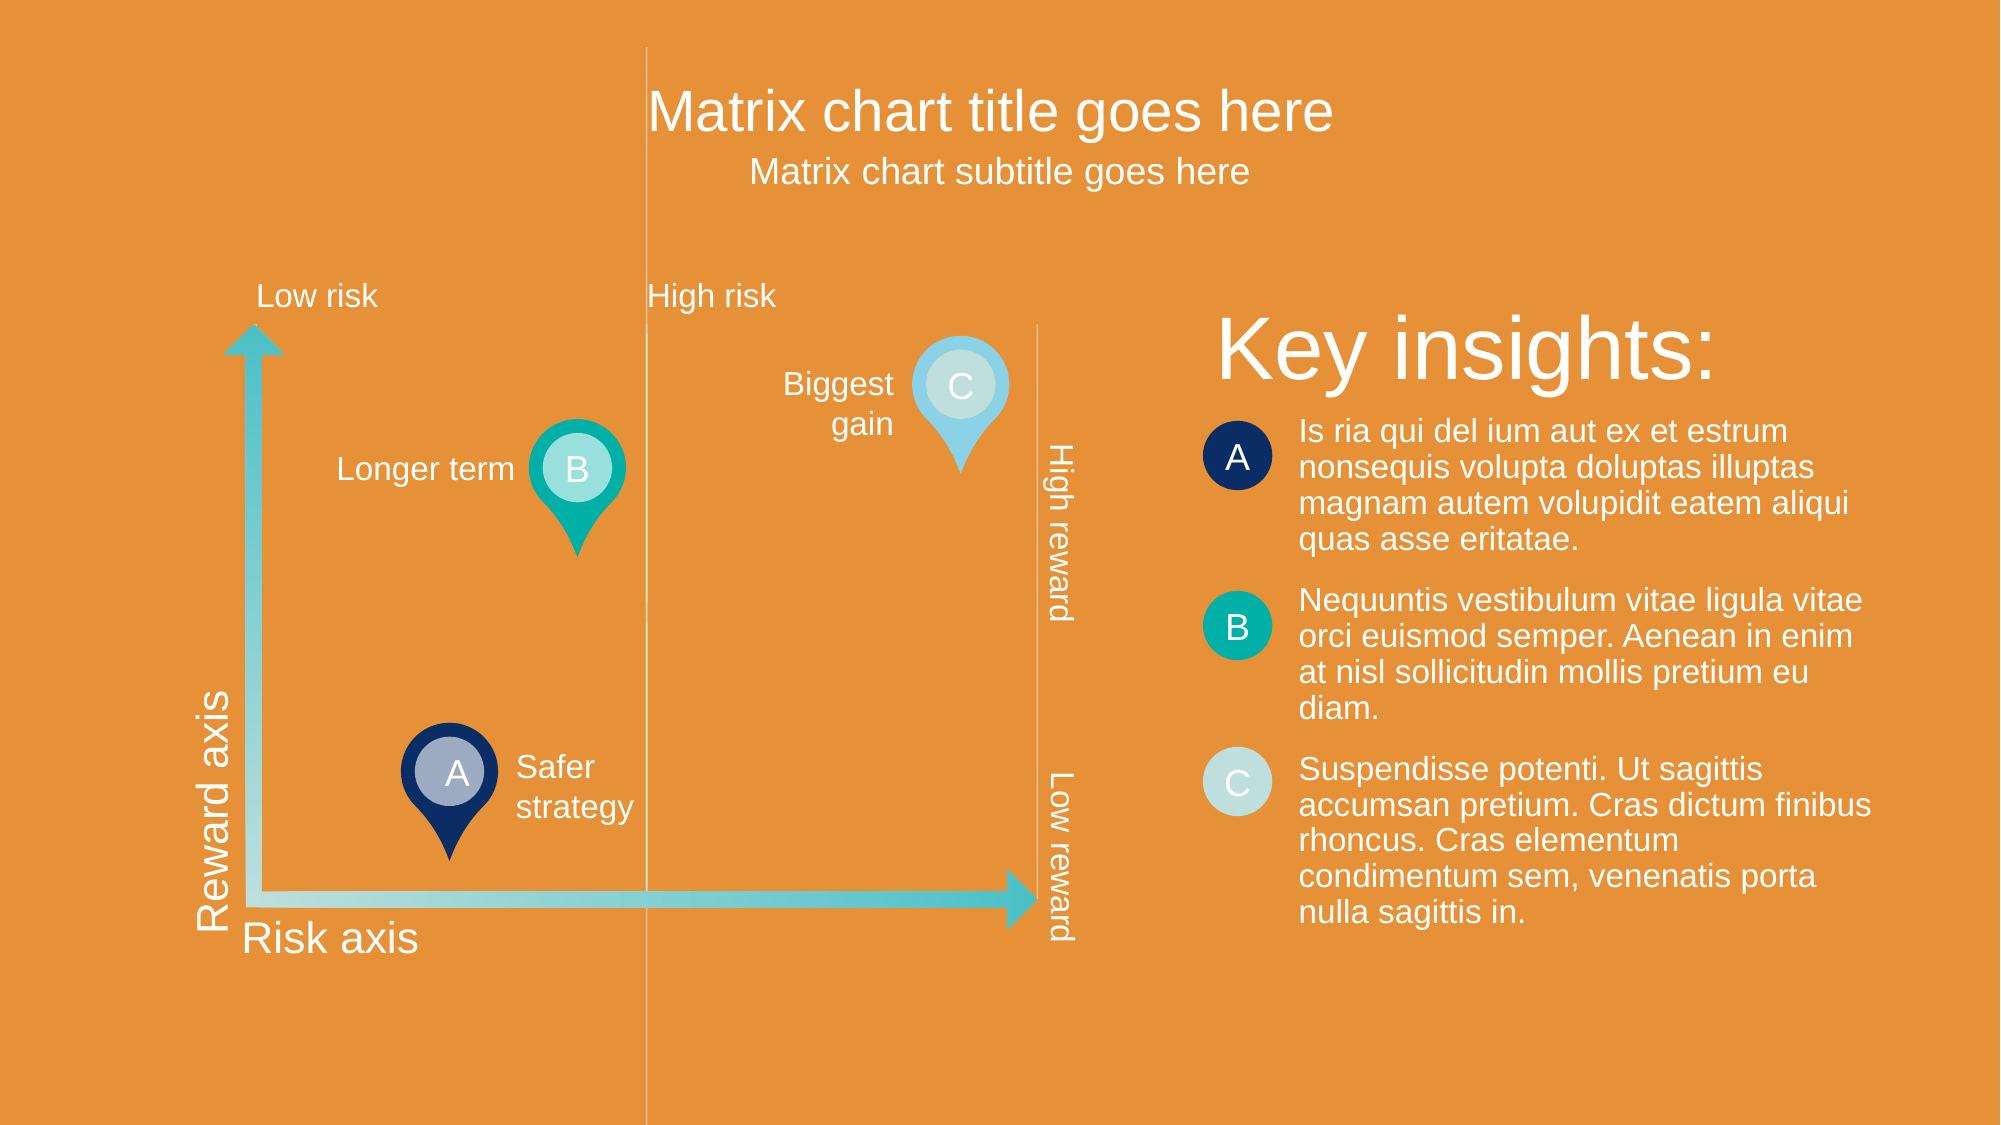

# Matrix chart title goes here
Matrix chart subtitle goes here
Low risk
High risk
Key insights:

C
Biggest gain

B
Is ria qui del ium aut ex et estrum nonsequis volupta doluptas illuptas magnam autem volupidit eatem aliqui quas asse eritatae.
Nequuntis vestibulum vitae ligula vitae orci euismod semper. Aenean in enim at nisl sollicitudin mollis pretium eu diam.
Suspendisse potenti. Ut sagittis accumsan pretium. Cras dictum finibus rhoncus. Cras elementum condimentum sem, venenatis porta nulla sagittis in.
A
Longer term
High reward

B

A
Safer strategy
C
Reward axis
Low reward

Risk axis